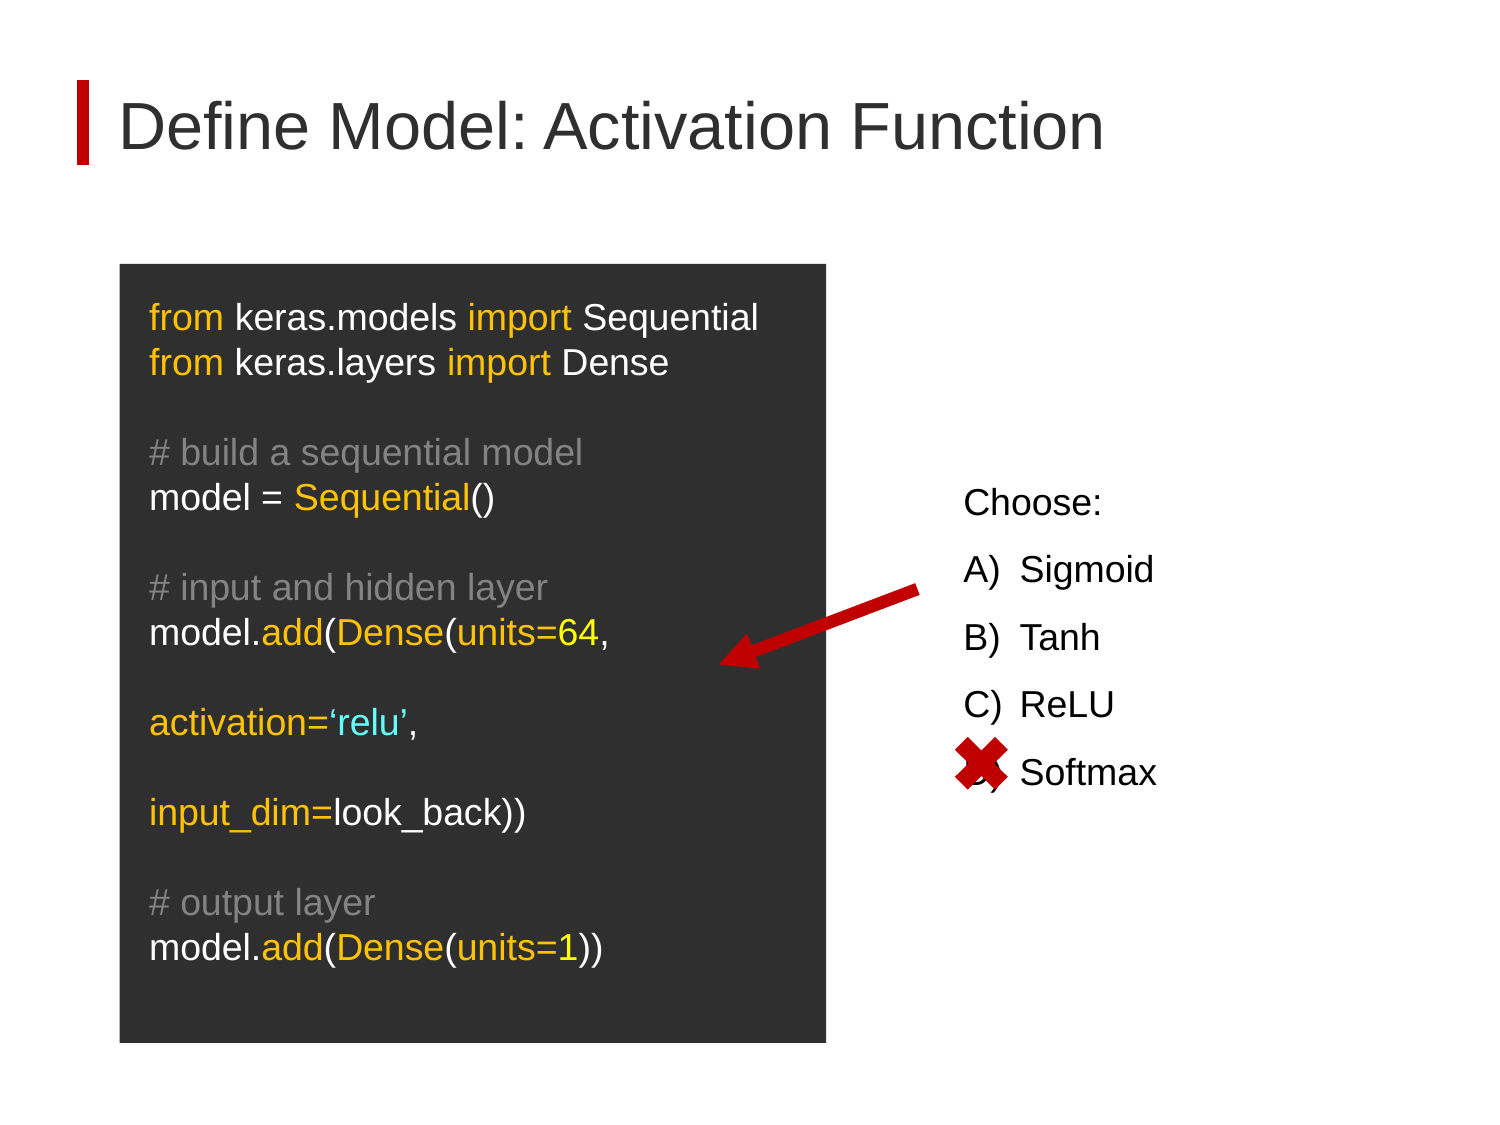

# Define Model: Activation Function
from keras.models import Sequential
from keras.layers import Dense

# build a sequential model
model = Sequential()

# input and hidden layer
model.add(Dense(units=64,
                                      activation=‘relu’,
                                      input_dim=look_back))

# output layer
model.add(Dense(units=1))

Choose:
Sigmoid
Tanh
ReLU
Softmax